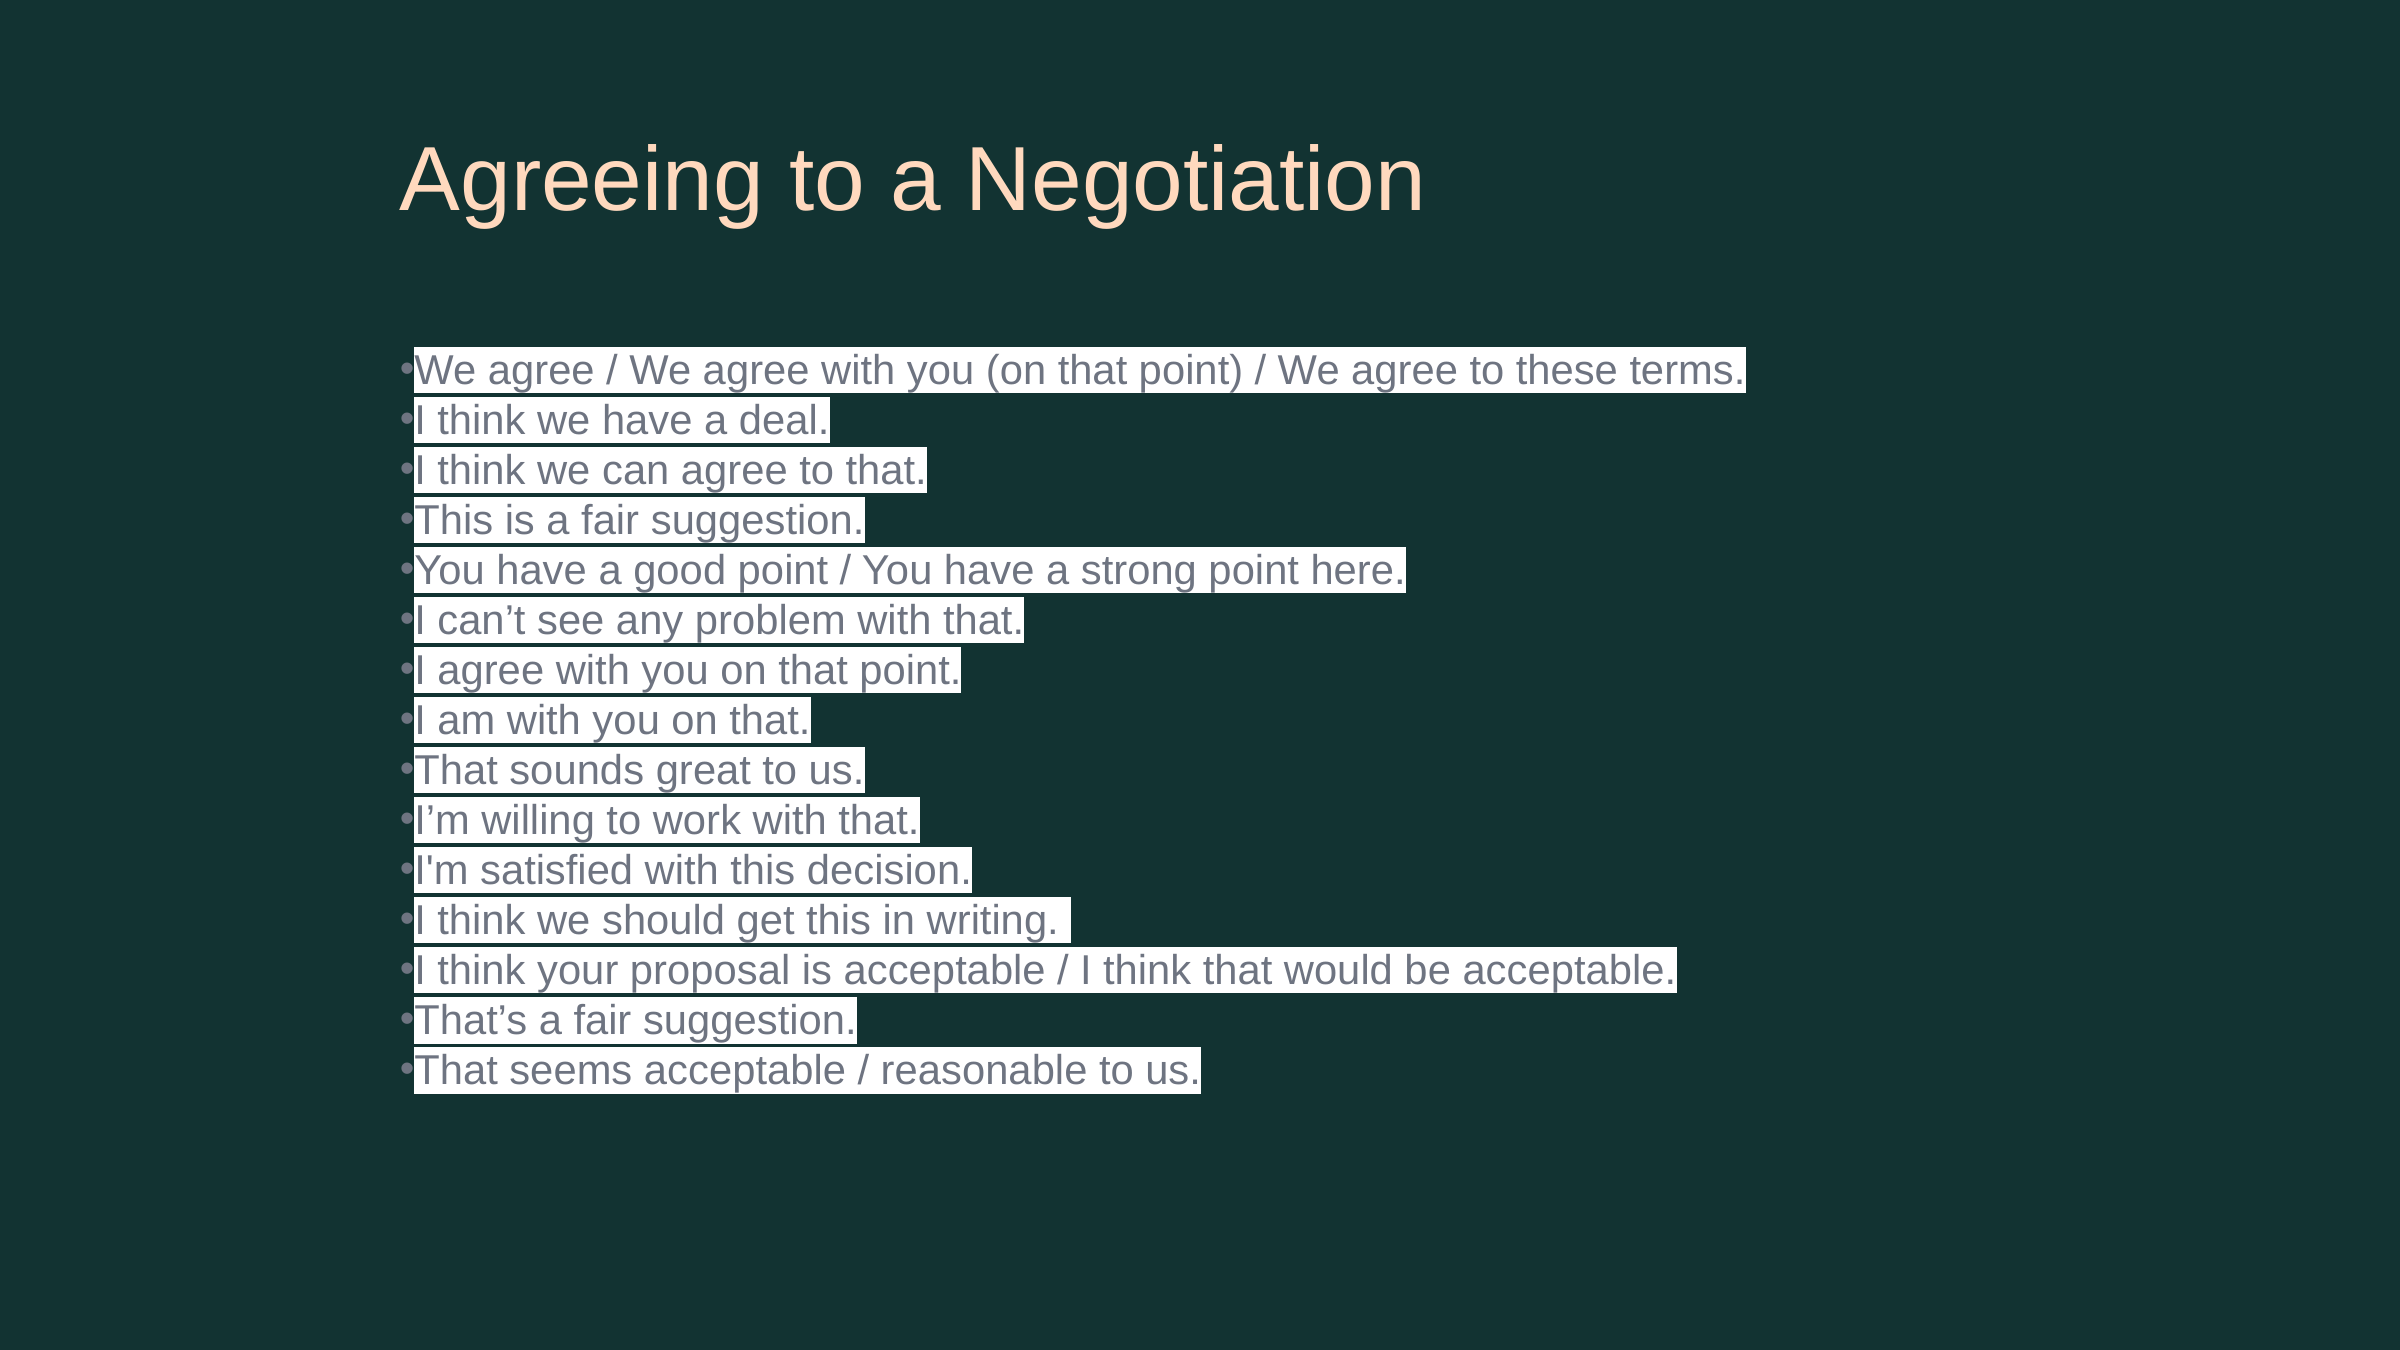

Agreeing to a Negotiation
We agree / We agree with you (on that point) / We agree to these terms.
I think we have a deal.
I think we can agree to that.
This is a fair suggestion.
You have a good point / You have a strong point here.
I can’t see any problem with that.
I agree with you on that point.
I am with you on that.
That sounds great to us.
I’m willing to work with that.
I'm satisfied with this decision.
I think we should get this in writing.
I think your proposal is acceptable / I think that would be acceptable.
That’s a fair suggestion.
That seems acceptable / reasonable to us.